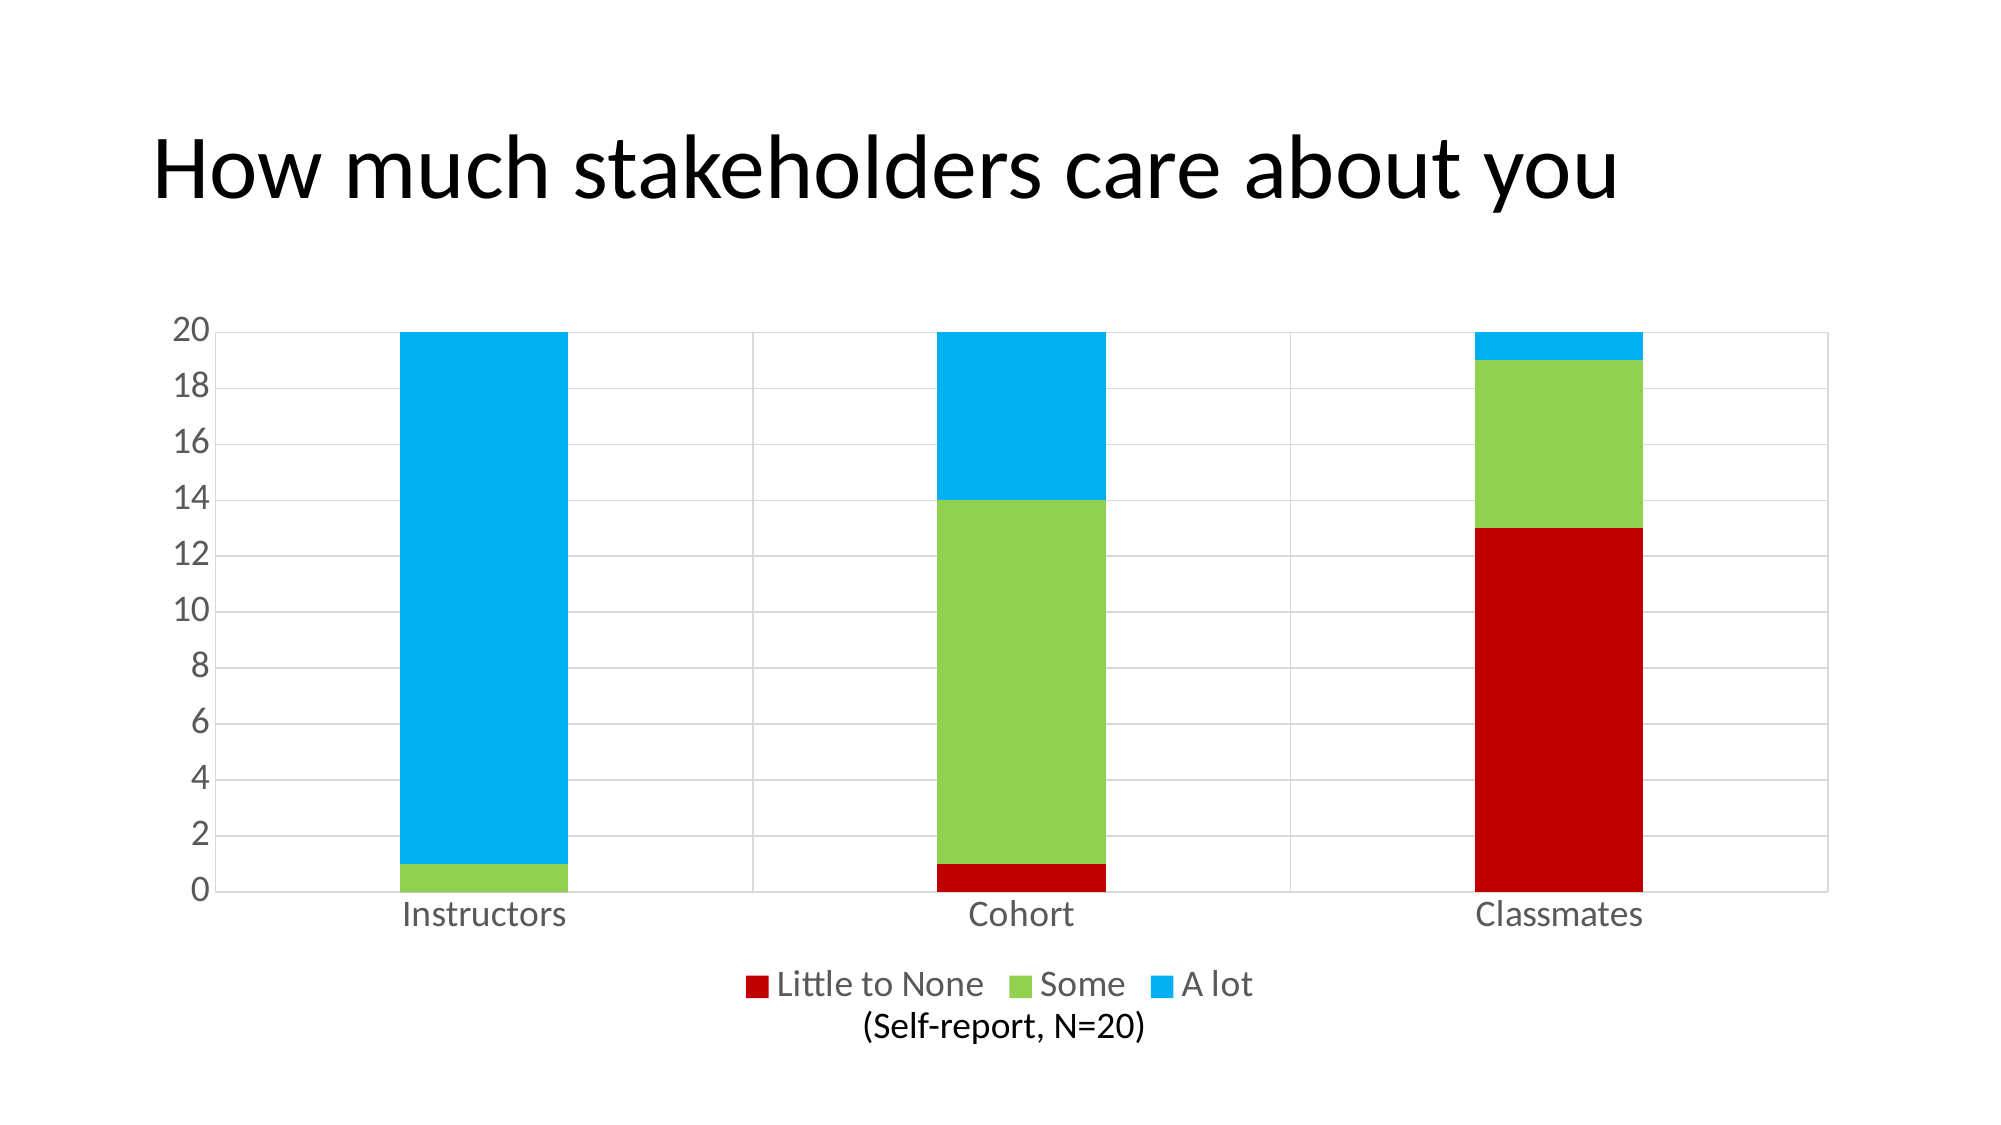

# How much stakeholders care about you

### Chart

| Category | Little to None | Some | A lot |
|---|---|---|---|
| Instructors | 0.0 | 1.0 | 19.0 |
| Cohort | 1.0 | 13.0 | 6.0 |
| Classmates | 13.0 | 6.0 | 1.0 |
 (Self-report, N=20)